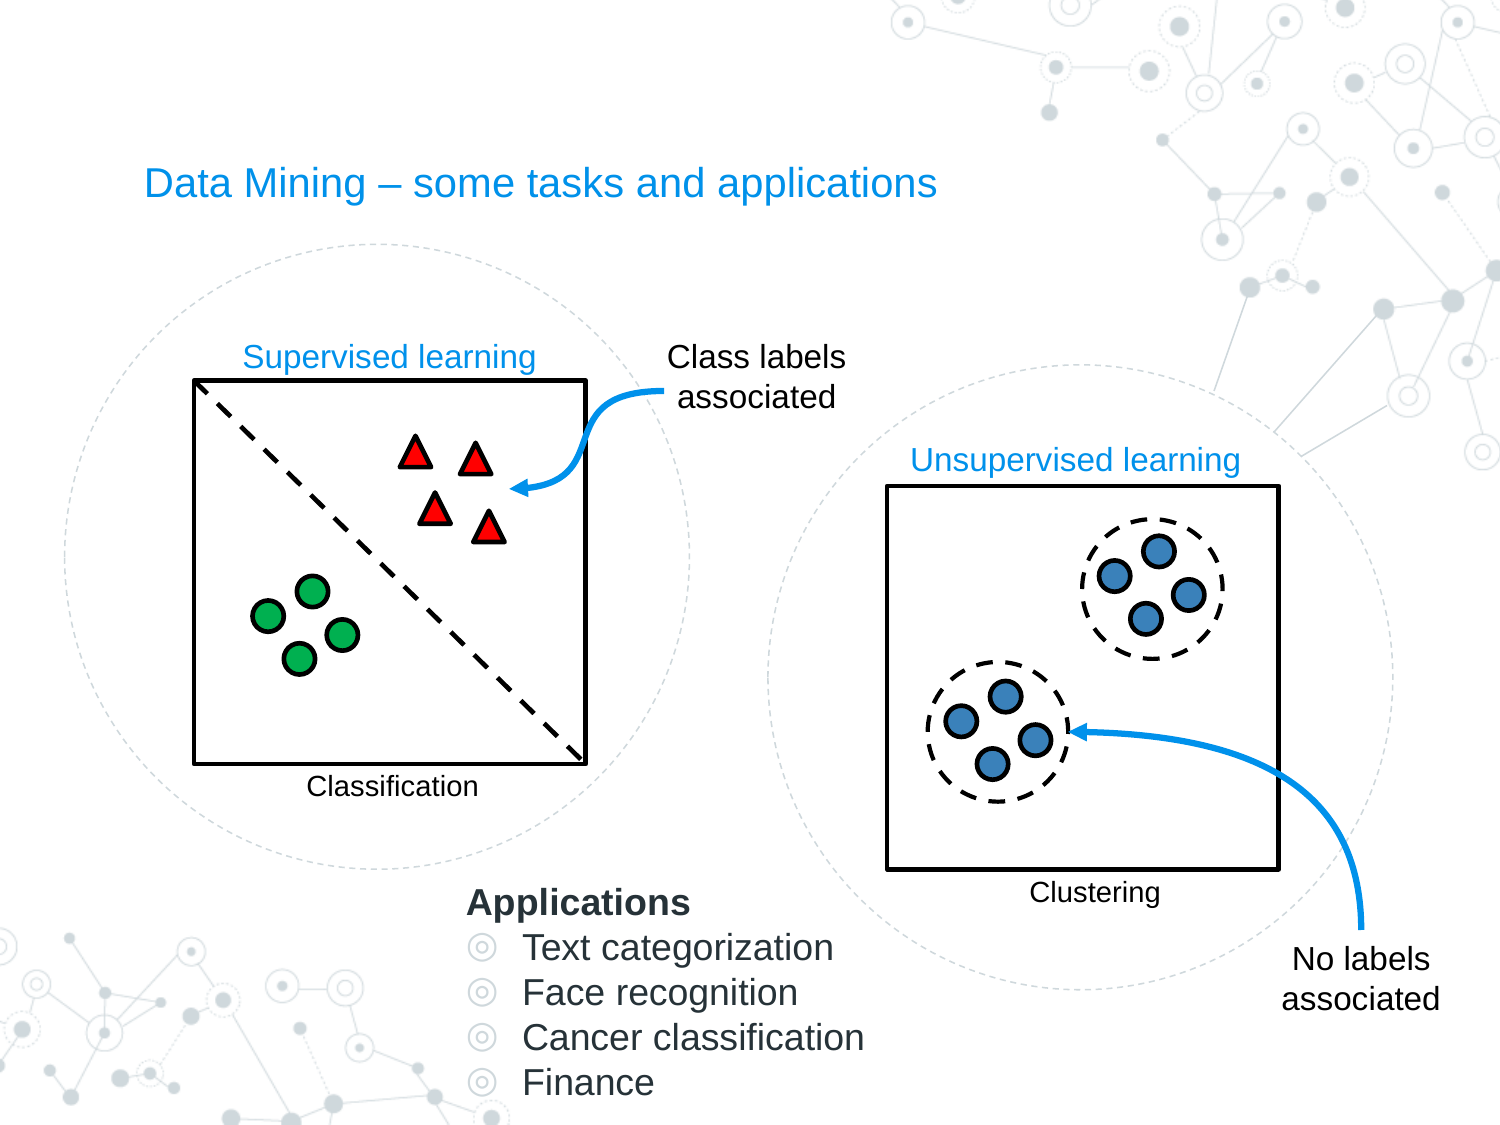

# Data Mining – some tasks and applications

Supervised learning
Class labels associated

Unsupervised learning

Classification
Applications
Text categorization
Face recognition
Cancer classification
Finance
Clustering
No labels associated